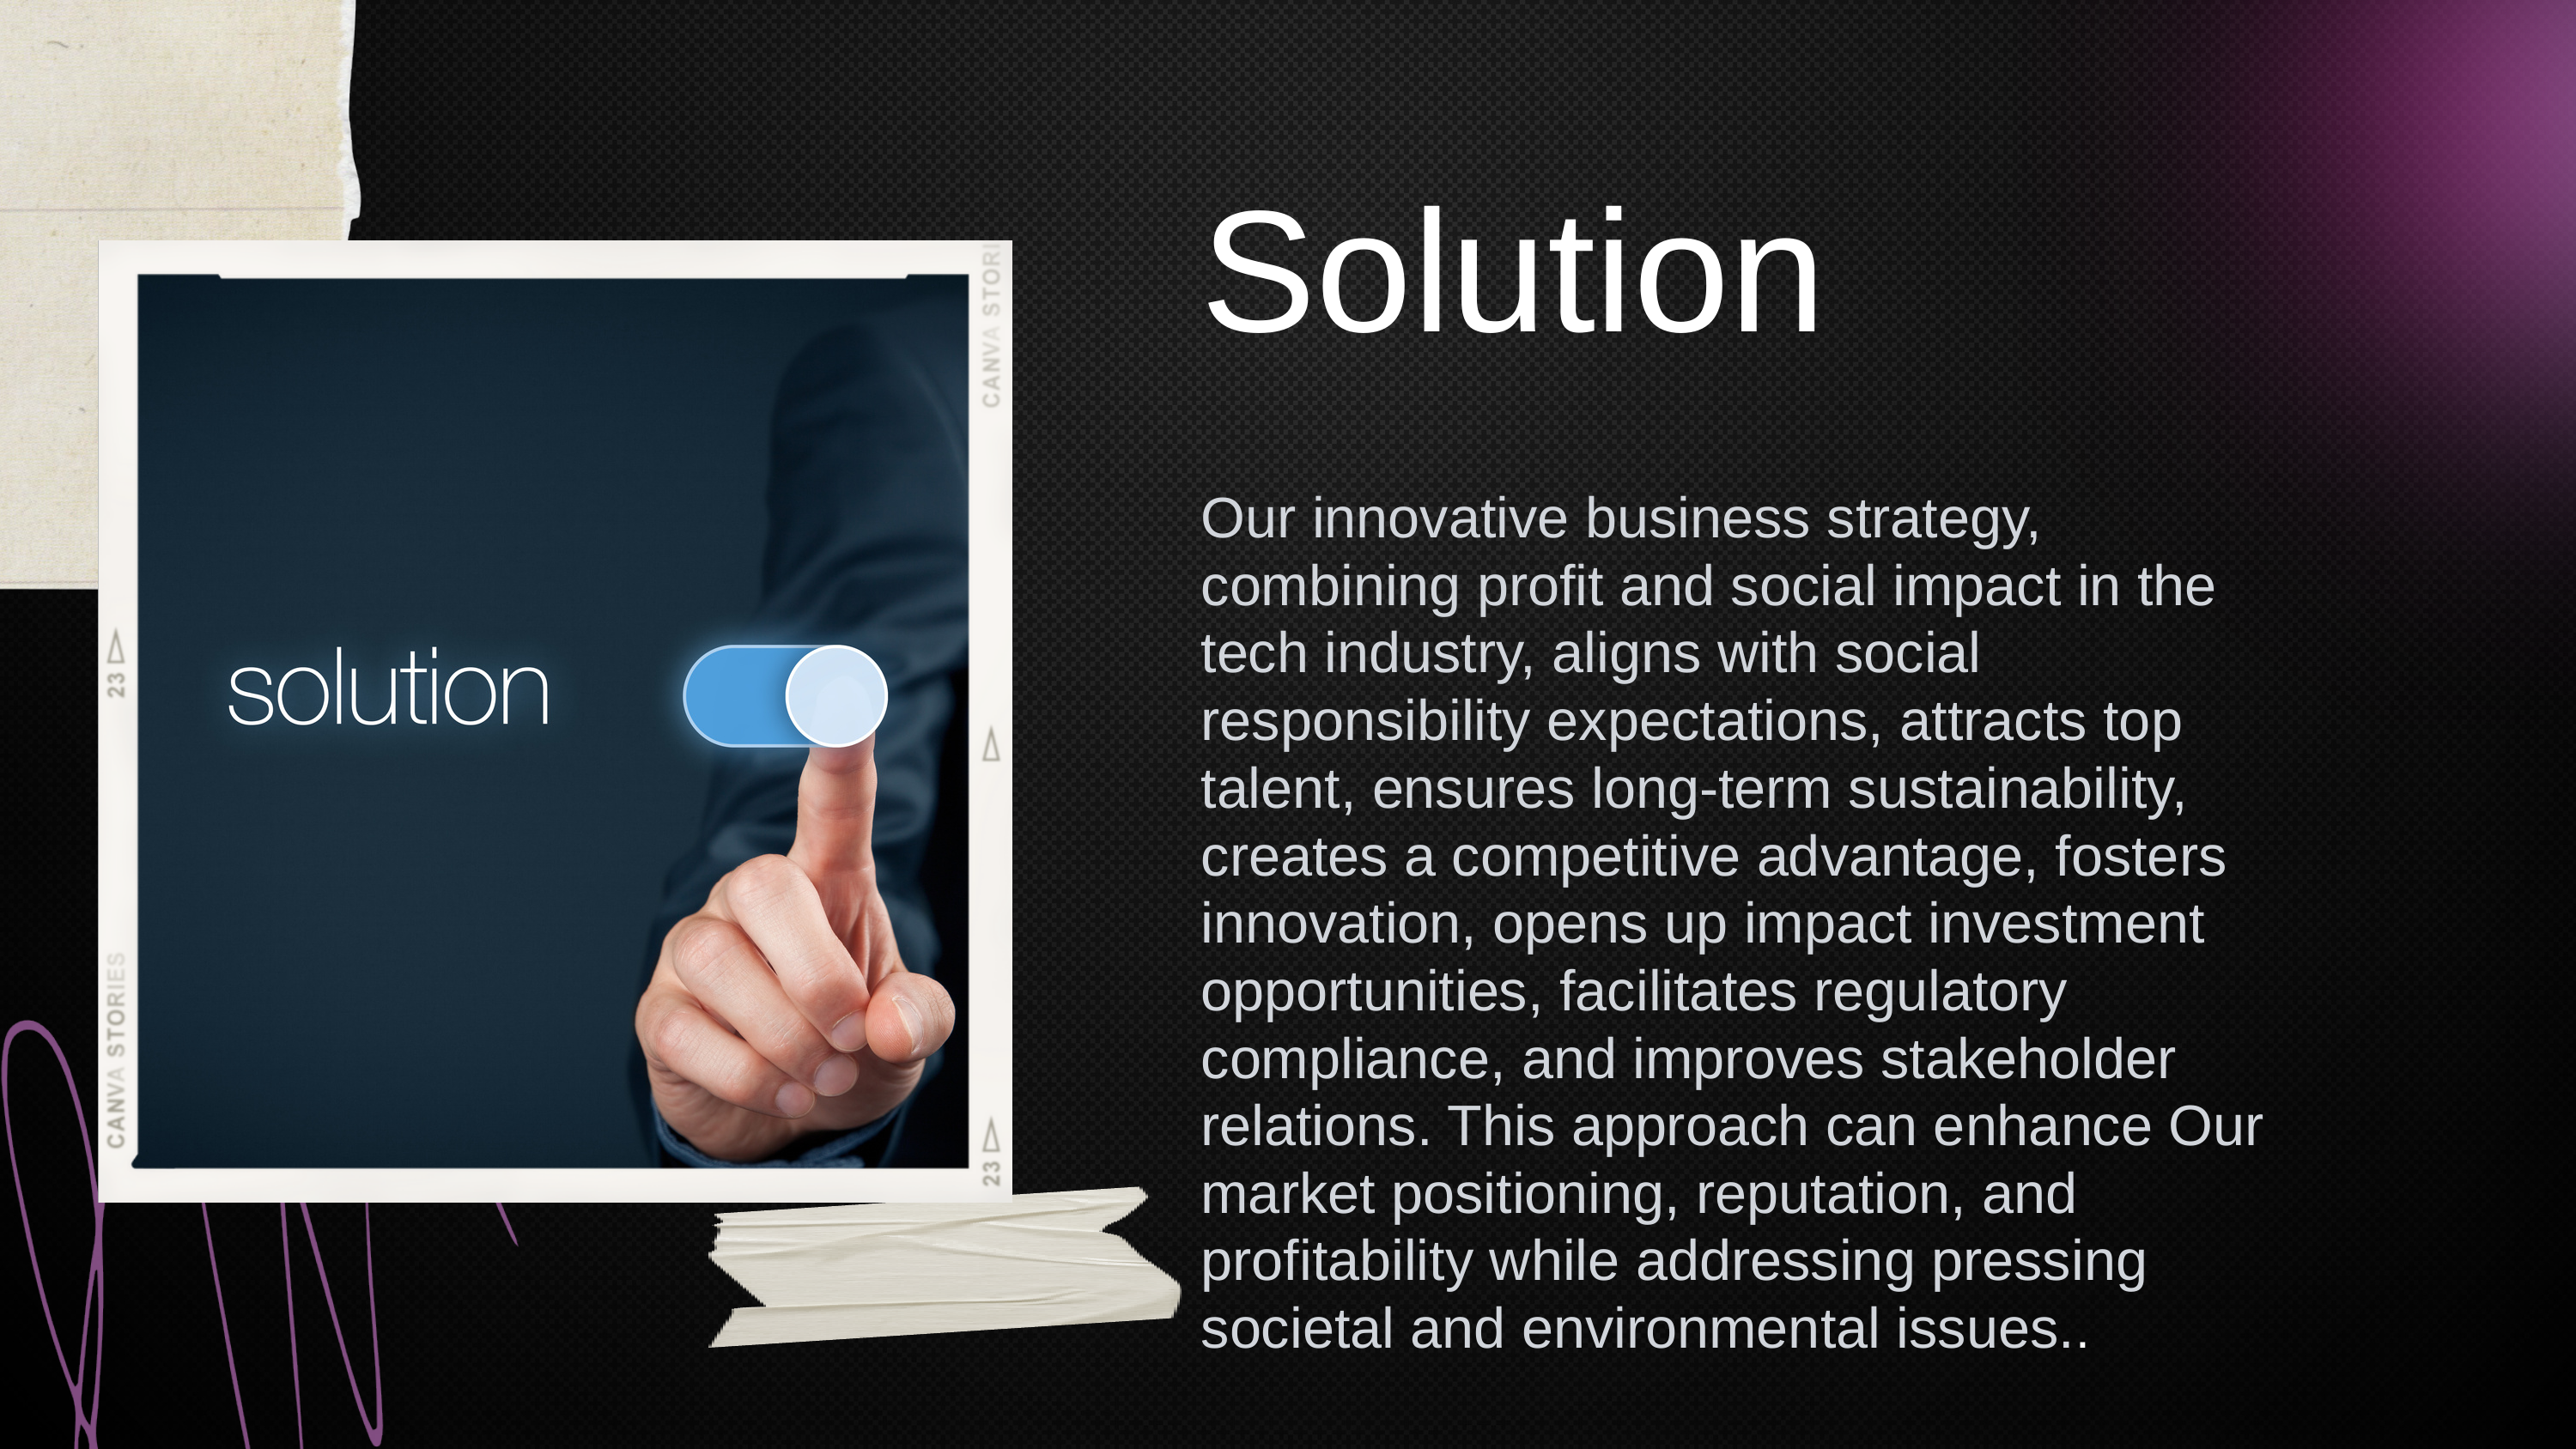

Solution
Our innovative business strategy, combining profit and social impact in the tech industry, aligns with social responsibility expectations, attracts top talent, ensures long-term sustainability, creates a competitive advantage, fosters innovation, opens up impact investment opportunities, facilitates regulatory compliance, and improves stakeholder relations. This approach can enhance Our market positioning, reputation, and profitability while addressing pressing societal and environmental issues..